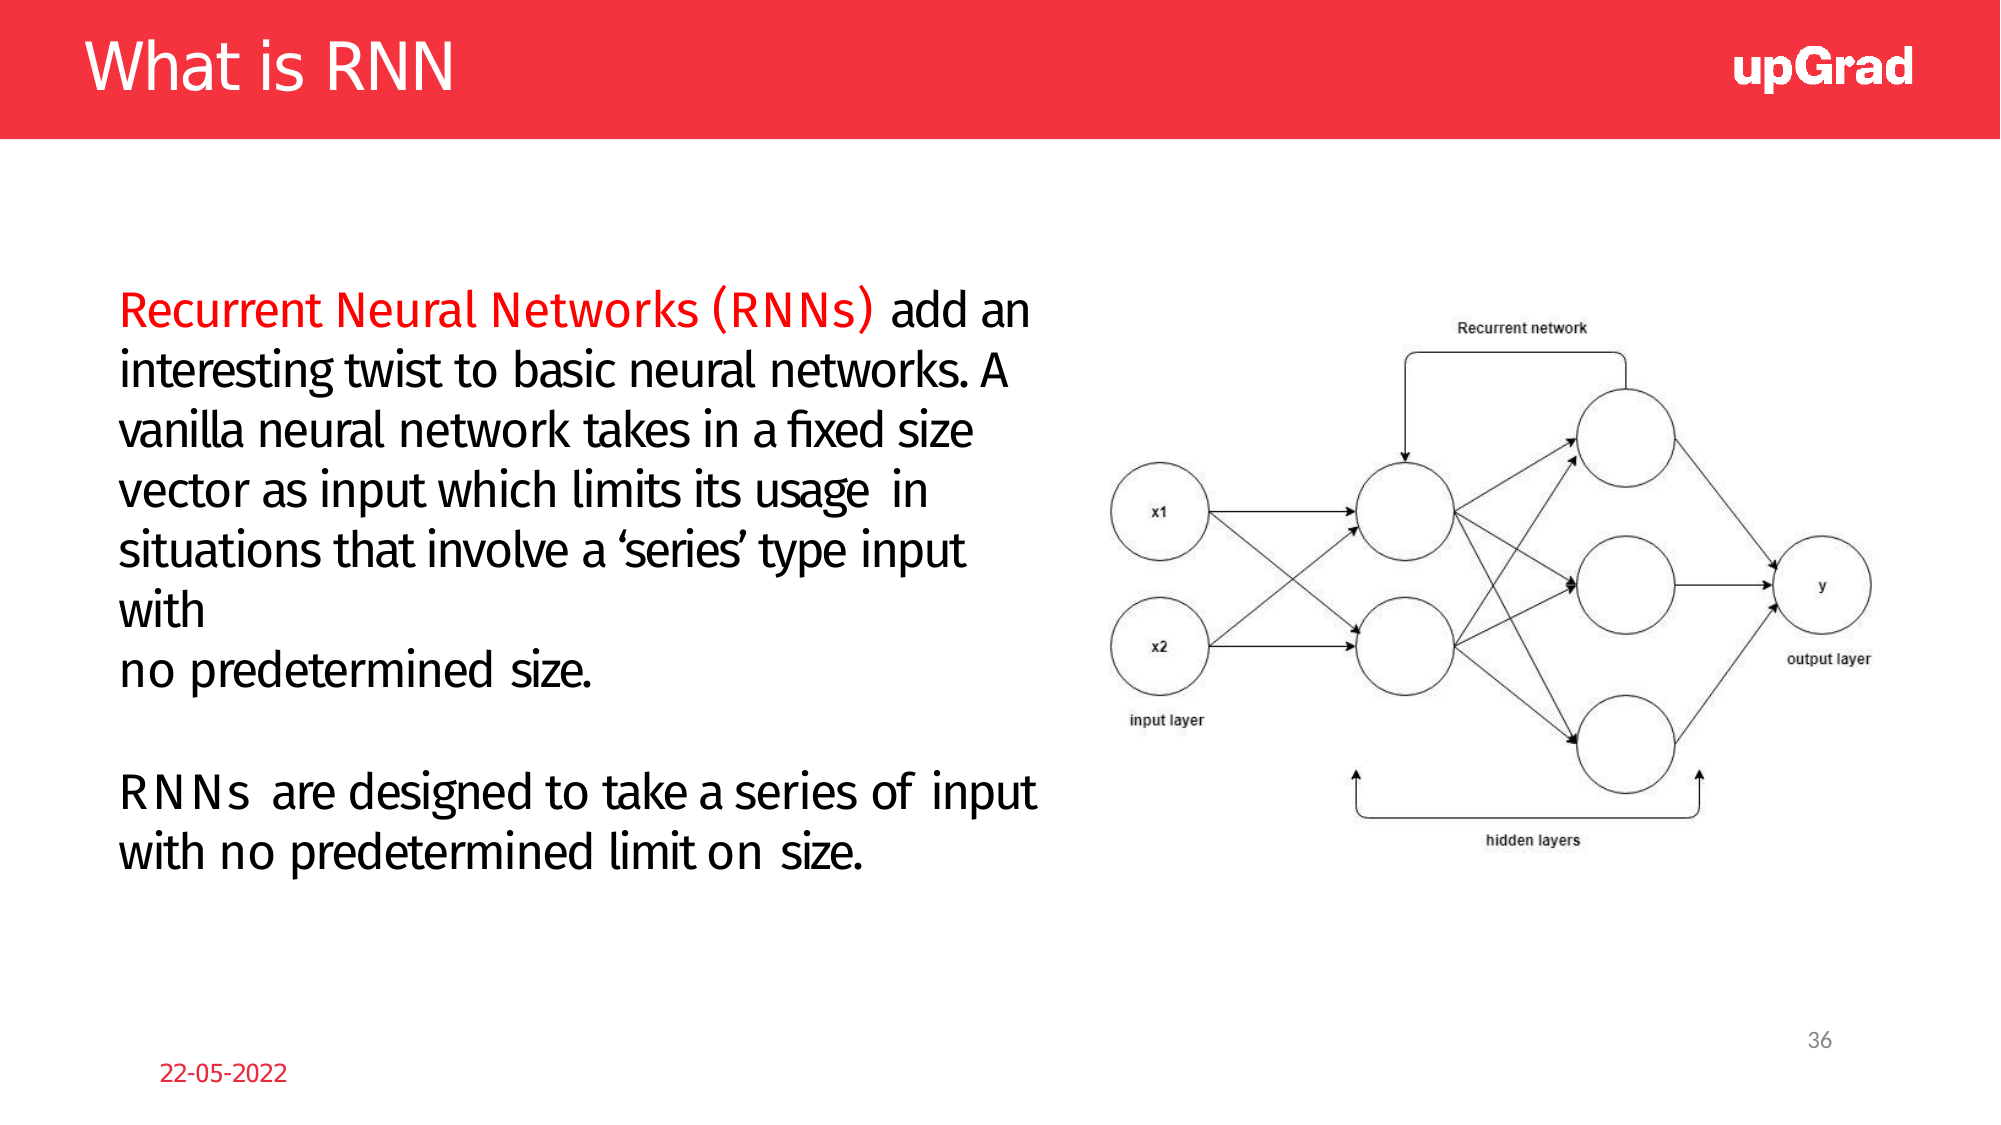

# What is RNN
Recurrent Neural Networks (RNNs) add an  interesting twist to basic neural networks. A  vanilla neural network takes in a fixed size  vector as input which limits its usage in
situations that involve a ‘series’ type input with
no predetermined size.

RNNs are designed to take a series of input
with no predetermined limit on size.

36
22-05-2022